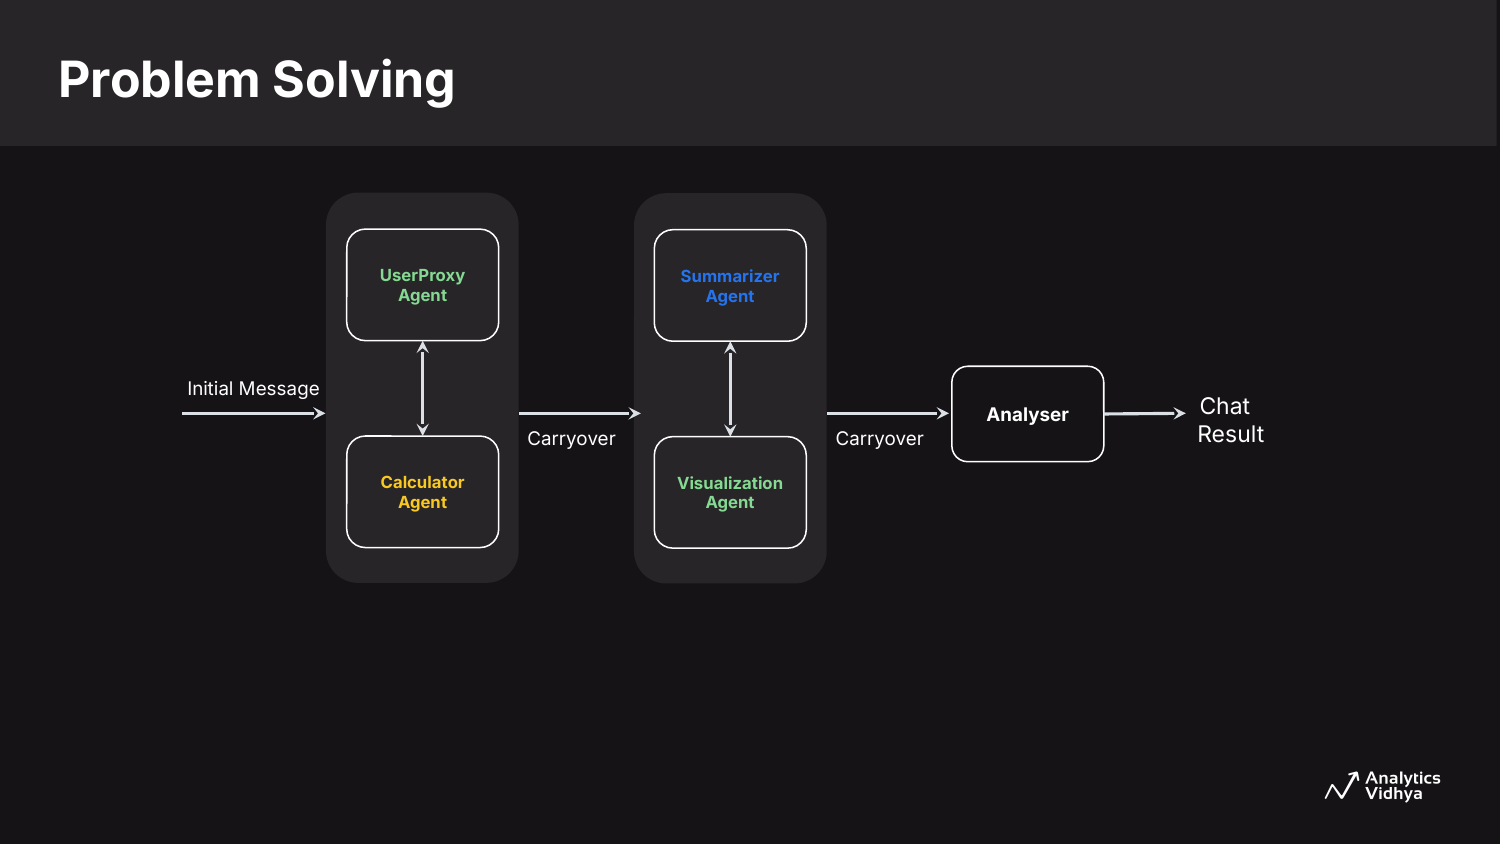

Problem Solving

UserProxy
Agent
Summarizer Agent

Initial Message

 Chat
  Result

Analyser

Carryover

Carryover

Calculator Agent

Visualization Agent